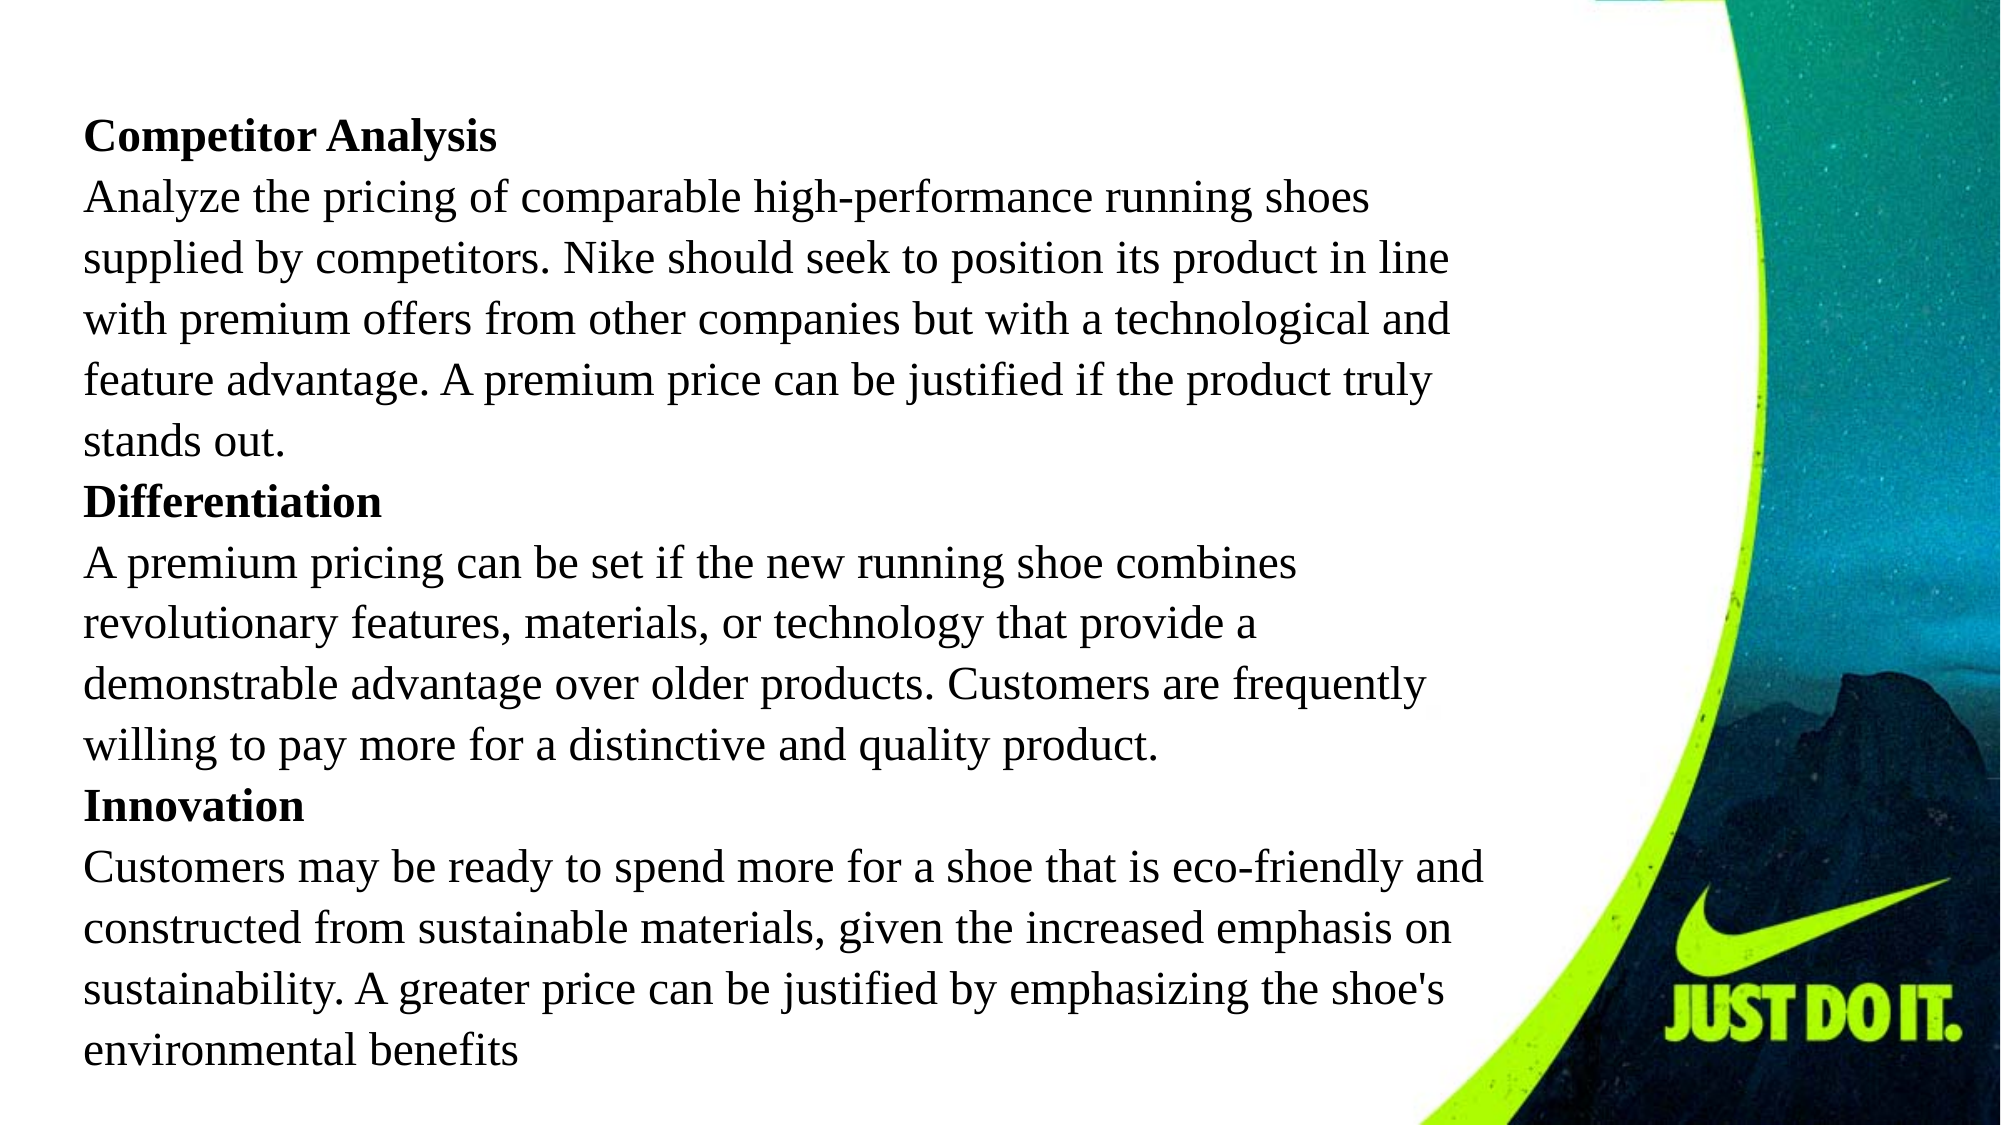

Competitor Analysis
Analyze the pricing of comparable high-performance running shoes supplied by competitors. Nike should seek to position its product in line with premium offers from other companies but with a technological and feature advantage. A premium price can be justified if the product truly stands out.
Differentiation
A premium pricing can be set if the new running shoe combines revolutionary features, materials, or technology that provide a demonstrable advantage over older products. Customers are frequently willing to pay more for a distinctive and quality product.
Innovation
Customers may be ready to spend more for a shoe that is eco-friendly and constructed from sustainable materials, given the increased emphasis on sustainability. A greater price can be justified by emphasizing the shoe's environmental benefits